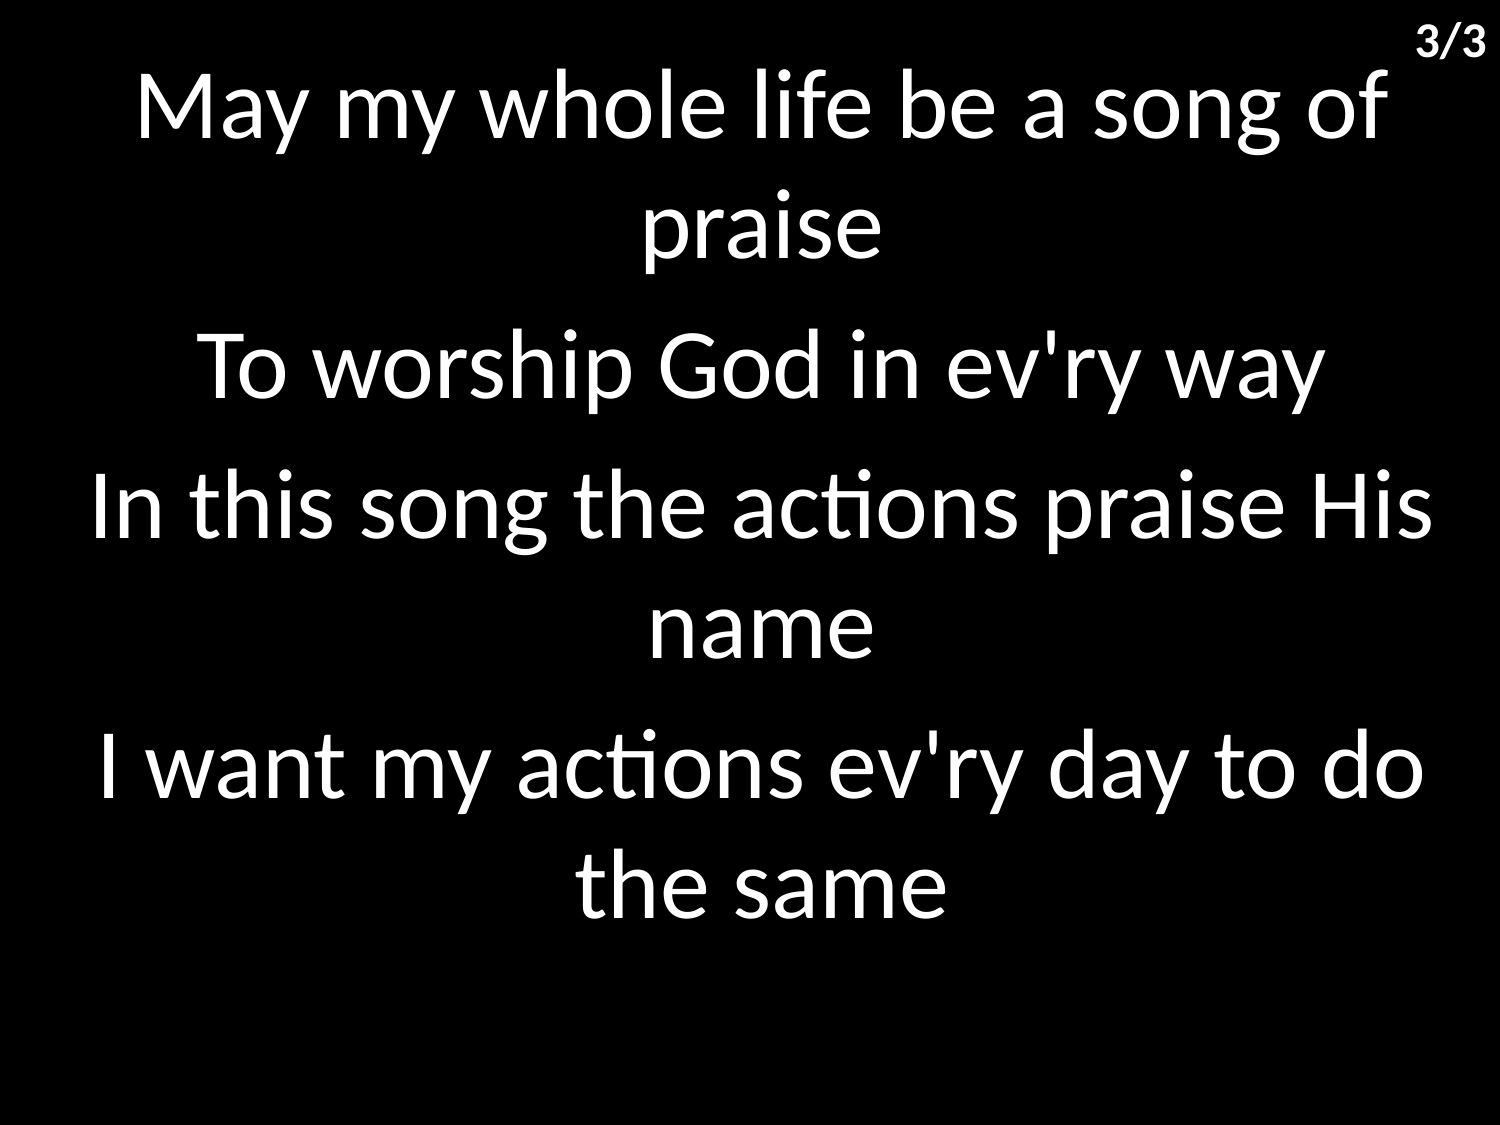

3/3
May my whole life be a song of praise
To worship God in ev'ry way
In this song the actions praise His name
I want my actions ev'ry day to do the same